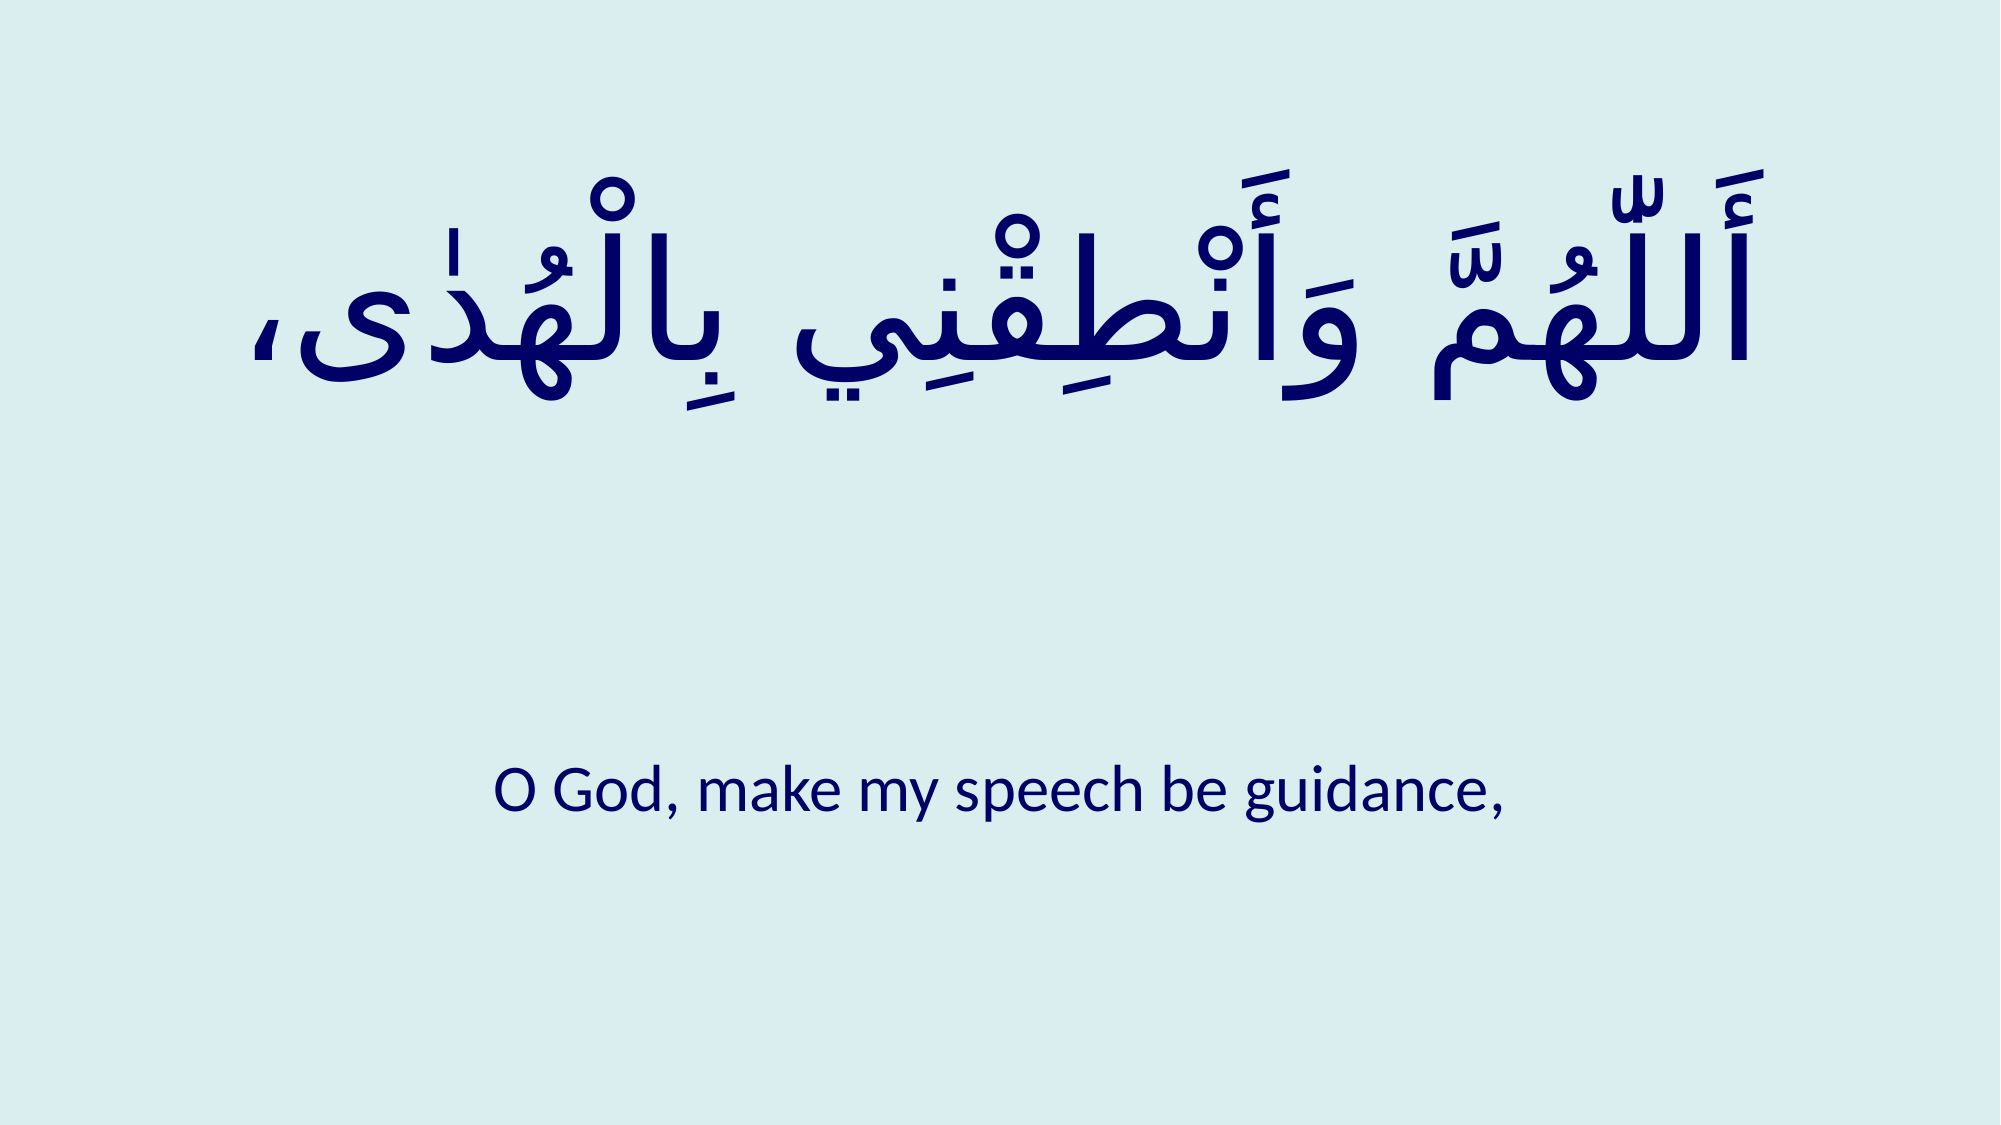

# أَللّٰهُمَّ وَأَنْطِقْنِي بِالْهُدٰى،
O God, make my speech be guidance,